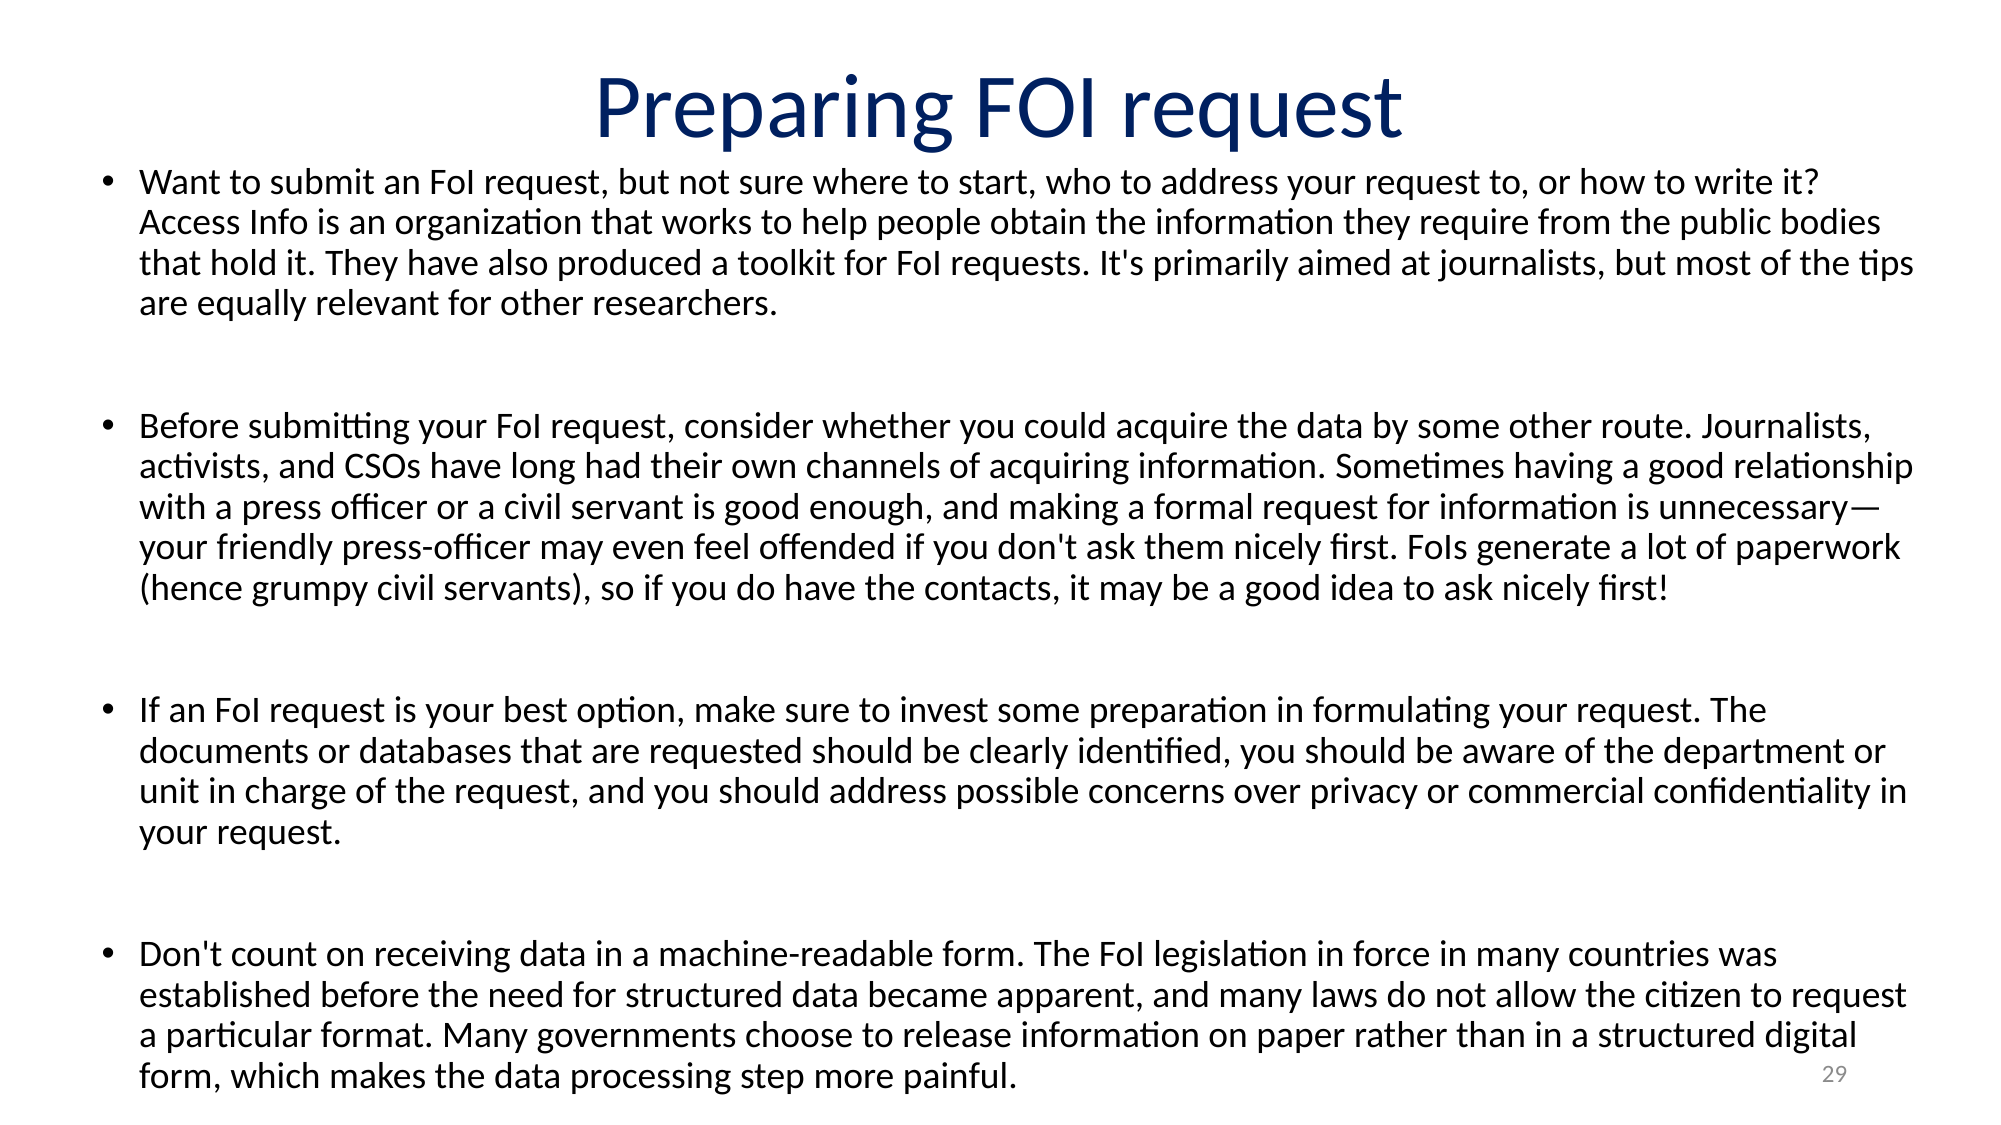

# Preparing FOI request
Want to submit an FoI request, but not sure where to start, who to address your request to, or how to write it? Access Info is an organization that works to help people obtain the information they require from the public bodies that hold it. They have also produced a toolkit for FoI requests. It's primarily aimed at journalists, but most of the tips are equally relevant for other researchers.

Before submitting your FoI request, consider whether you could acquire the data by some other route. Journalists, activists, and CSOs have long had their own channels of acquiring information. Sometimes having a good relationship with a press officer or a civil servant is good enough, and making a formal request for information is unnecessary—your friendly press-officer may even feel offended if you don't ask them nicely first. FoIs generate a lot of paperwork (hence grumpy civil servants), so if you do have the contacts, it may be a good idea to ask nicely first!

If an FoI request is your best option, make sure to invest some preparation in formulating your request. The documents or databases that are requested should be clearly identified, you should be aware of the department or unit in charge of the request, and you should address possible concerns over privacy or commercial confidentiality in your request.

Don't count on receiving data in a machine-readable form. The FoI legislation in force in many countries was established before the need for structured data became apparent, and many laws do not allow the citizen to request a particular format. Many governments choose to release information on paper rather than in a structured digital form, which makes the data processing step more painful.
29